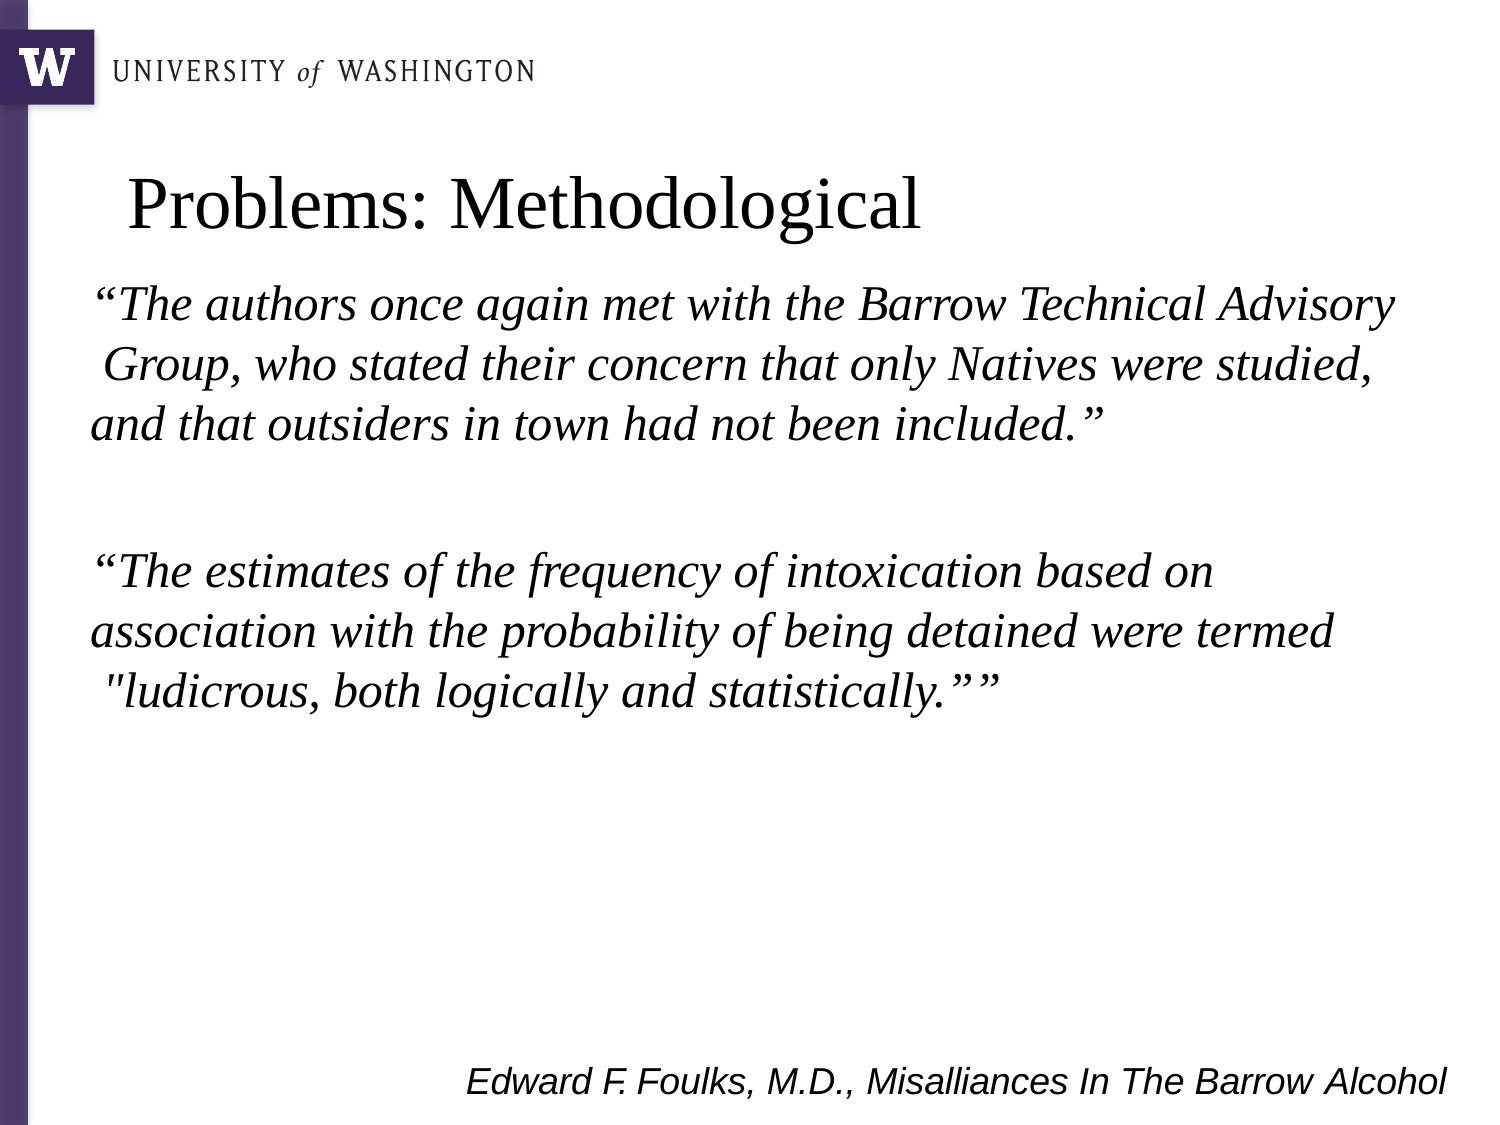

# Problems: Methodological
“The authors once again met with the Barrow Technical Advisory  Group, who stated their concern that only Natives were studied,  and that outsiders in town had not been included.”

“The estimates of the frequency of intoxication based on  association with the probability of being detained were termed  "ludicrous, both logically and statistically.””
Edward F. Foulks, M.D., Misalliances In The Barrow Alcohol